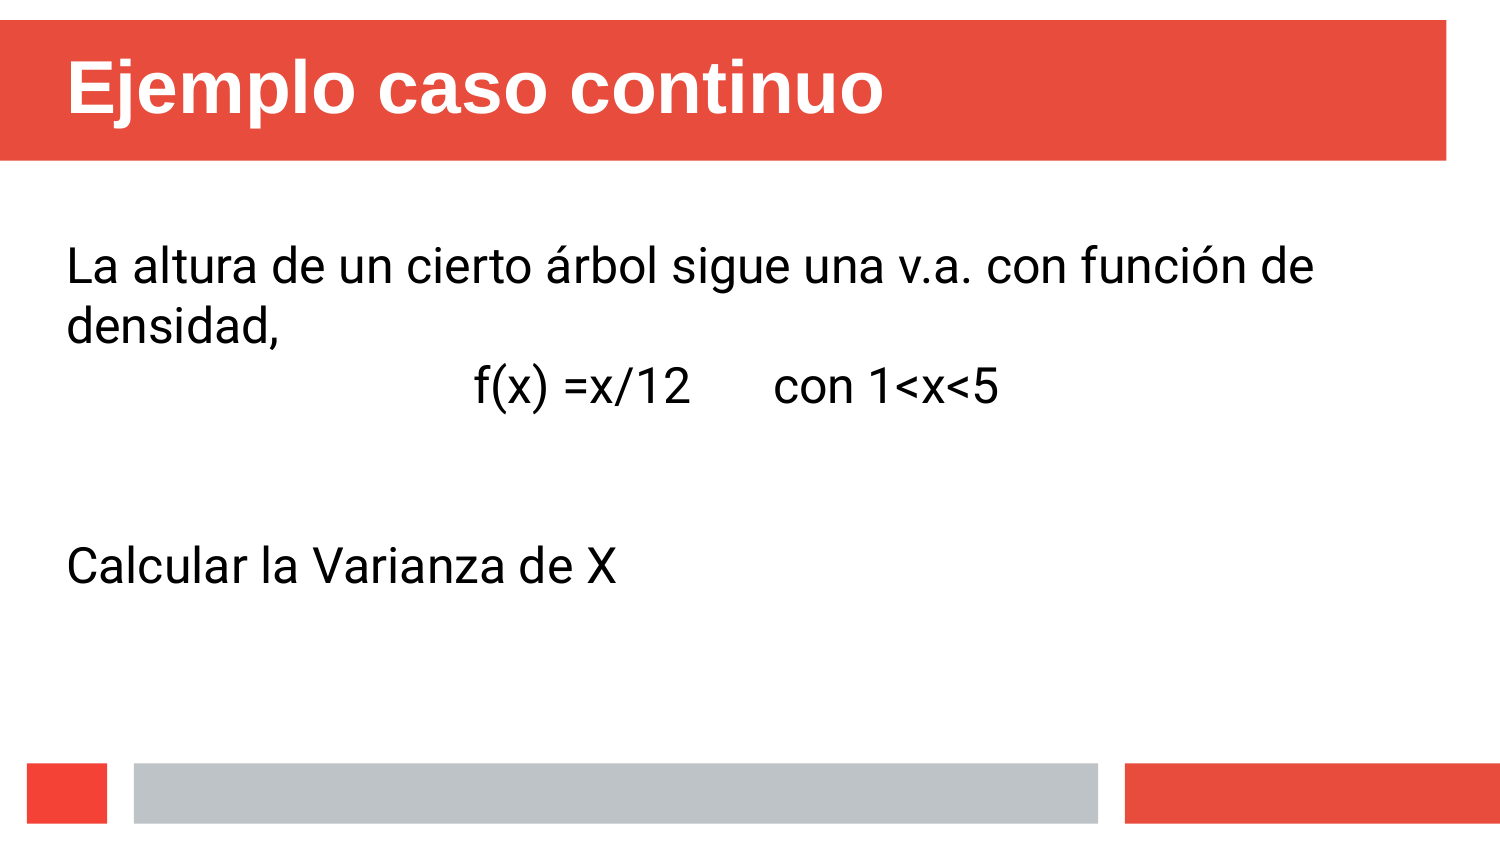

# Ejemplo caso continuo
La altura de un cierto árbol sigue una v.a. con función de densidad,
f(x) =x/12 	con 1<x<5

Calcular la Varianza de X